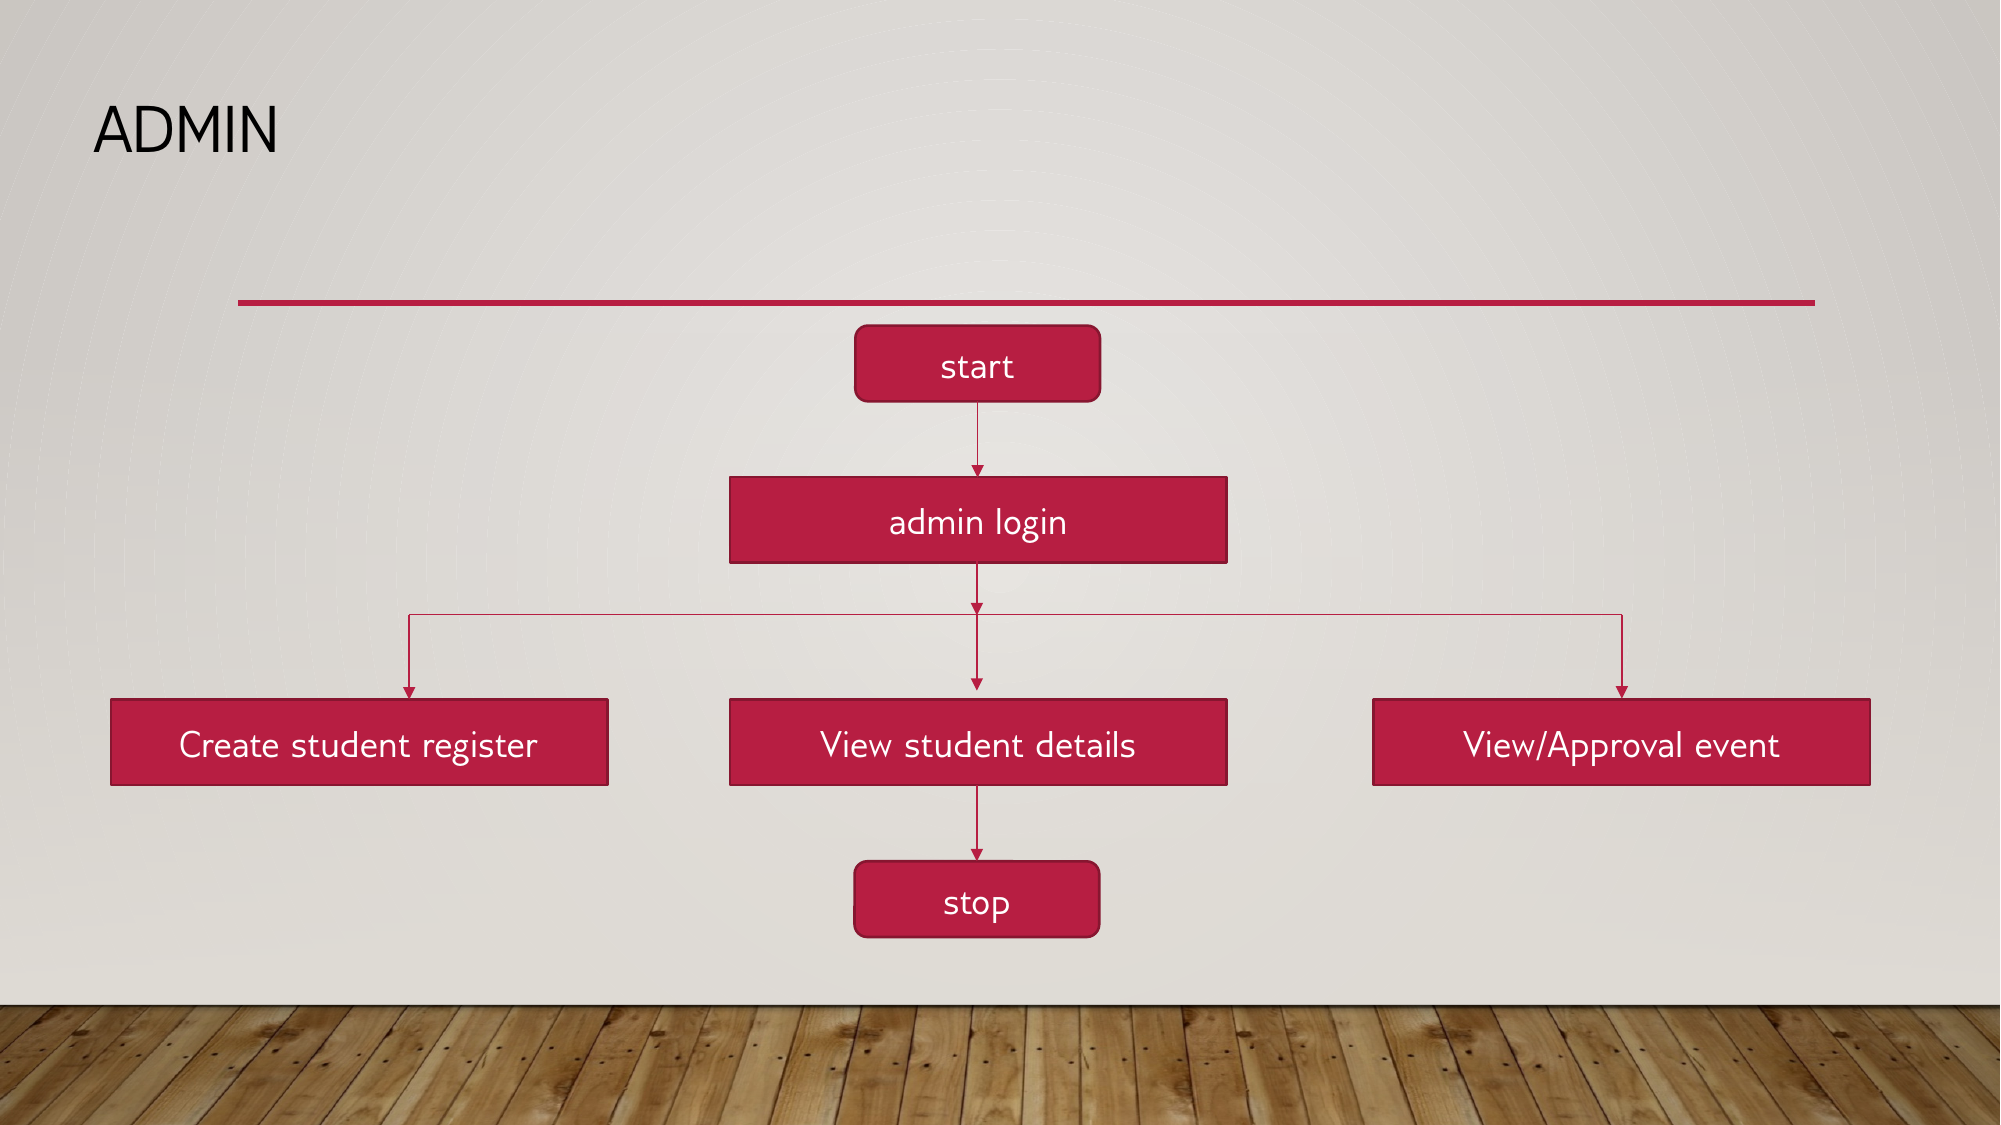

# Admin
start
admin login
View/Approval event
Create student register
View student details
stop